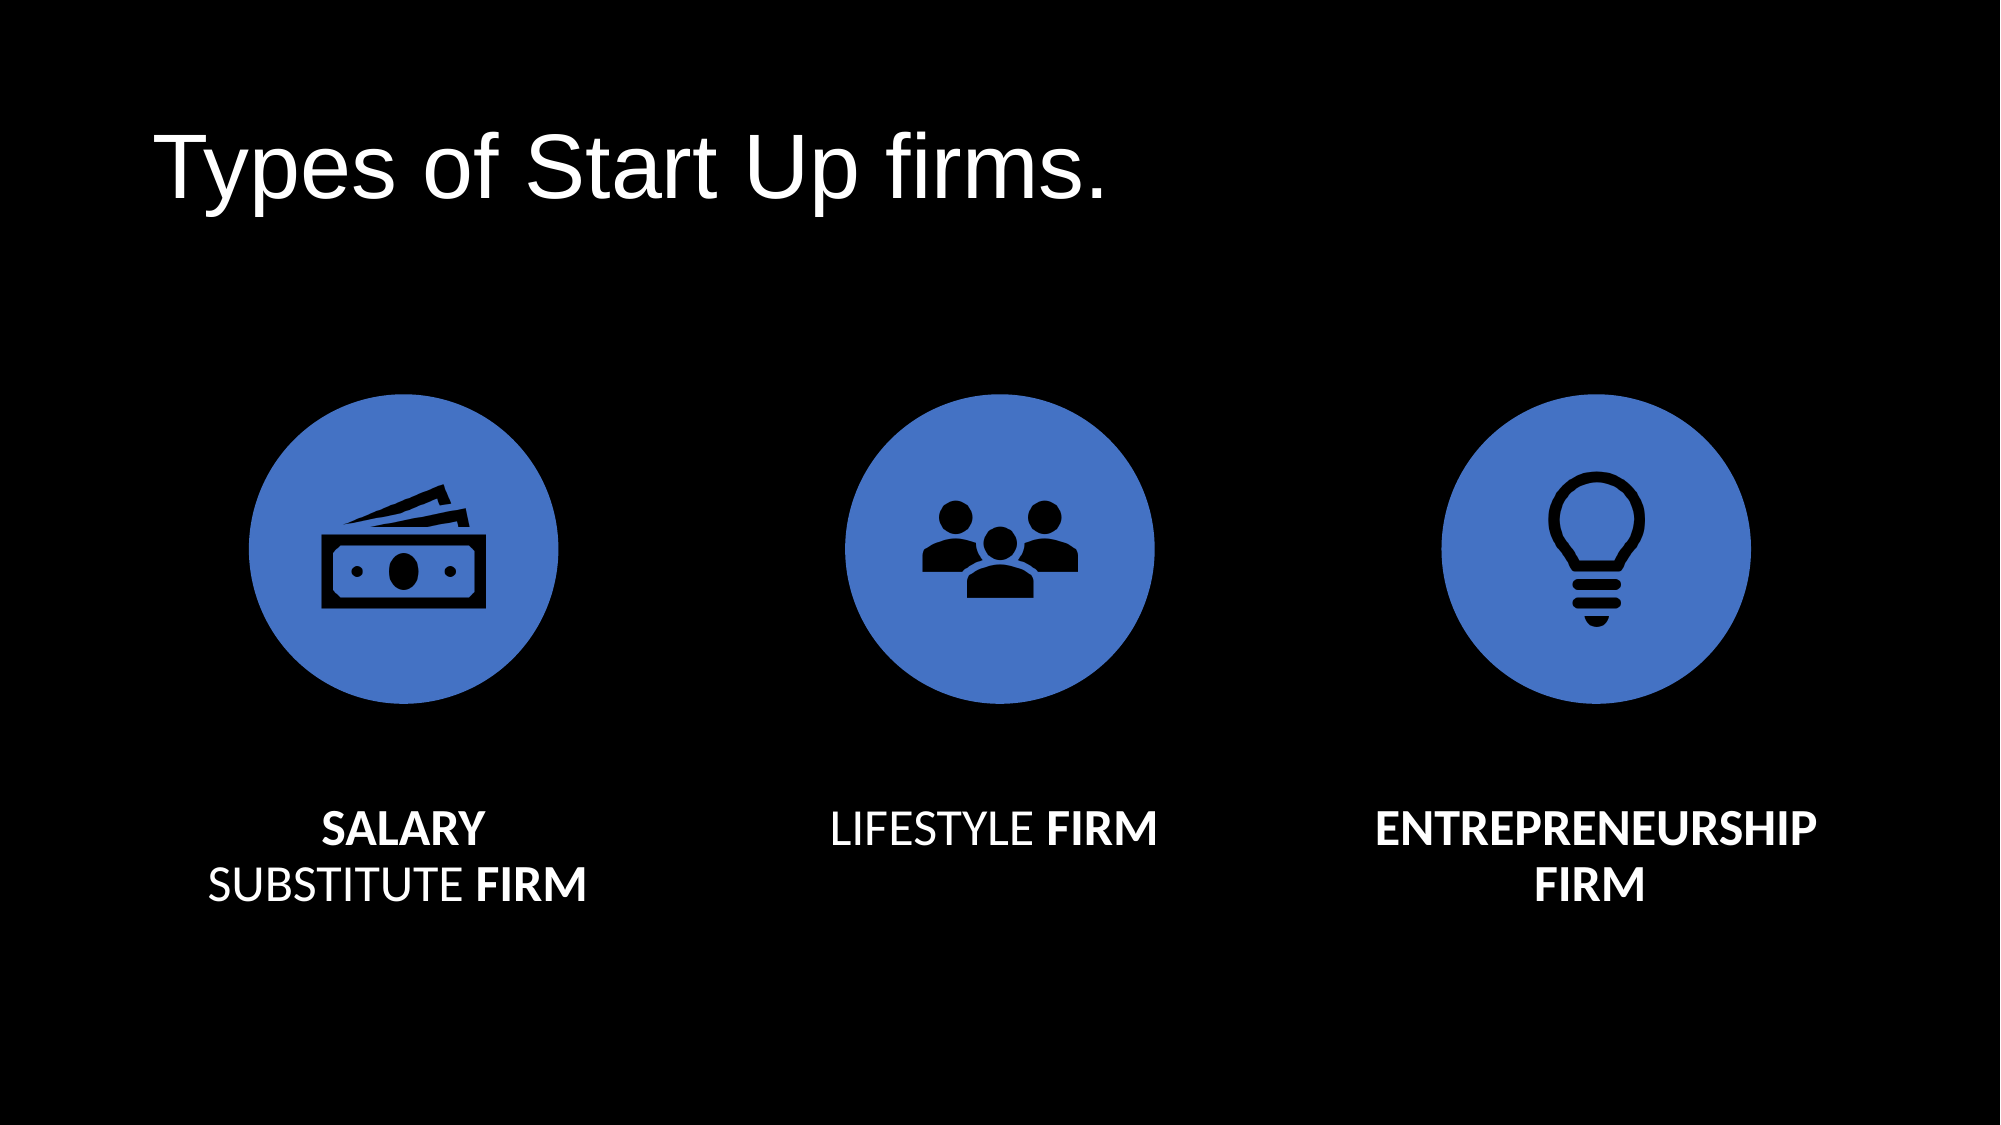

# Types of Start Up firms.
Salary Substitute Firm
Lifestyle Firm
Entrepreneurship Firm